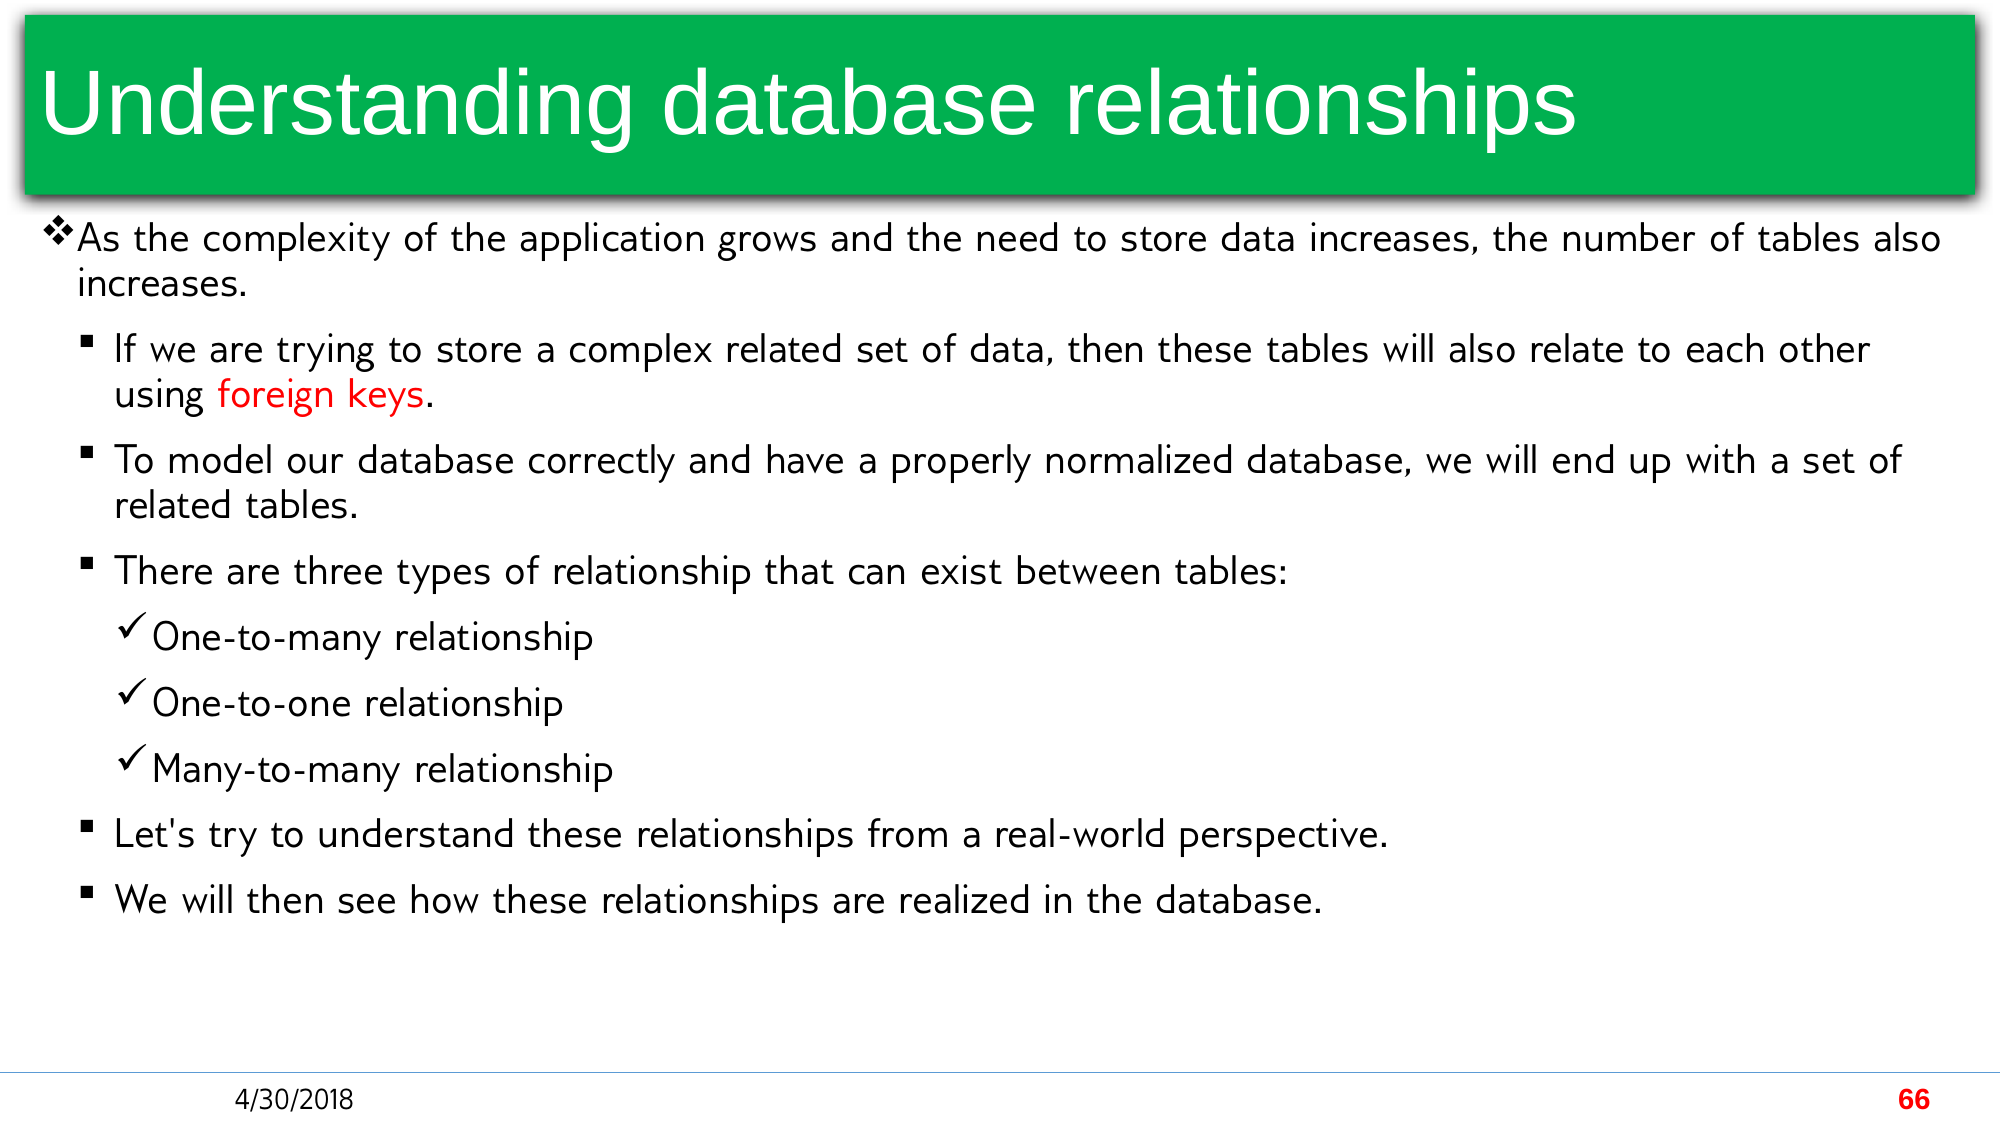

# Understanding database relationships
As the complexity of the application grows and the need to store data increases, the number of tables also increases.
If we are trying to store a complex related set of data, then these tables will also relate to each other using foreign keys.
To model our database correctly and have a properly normalized database, we will end up with a set of related tables.
There are three types of relationship that can exist between tables:
One-to-many relationship
One-to-one relationship
Many-to-many relationship
Let's try to understand these relationships from a real-world perspective.
We will then see how these relationships are realized in the database.
4/30/2018
66